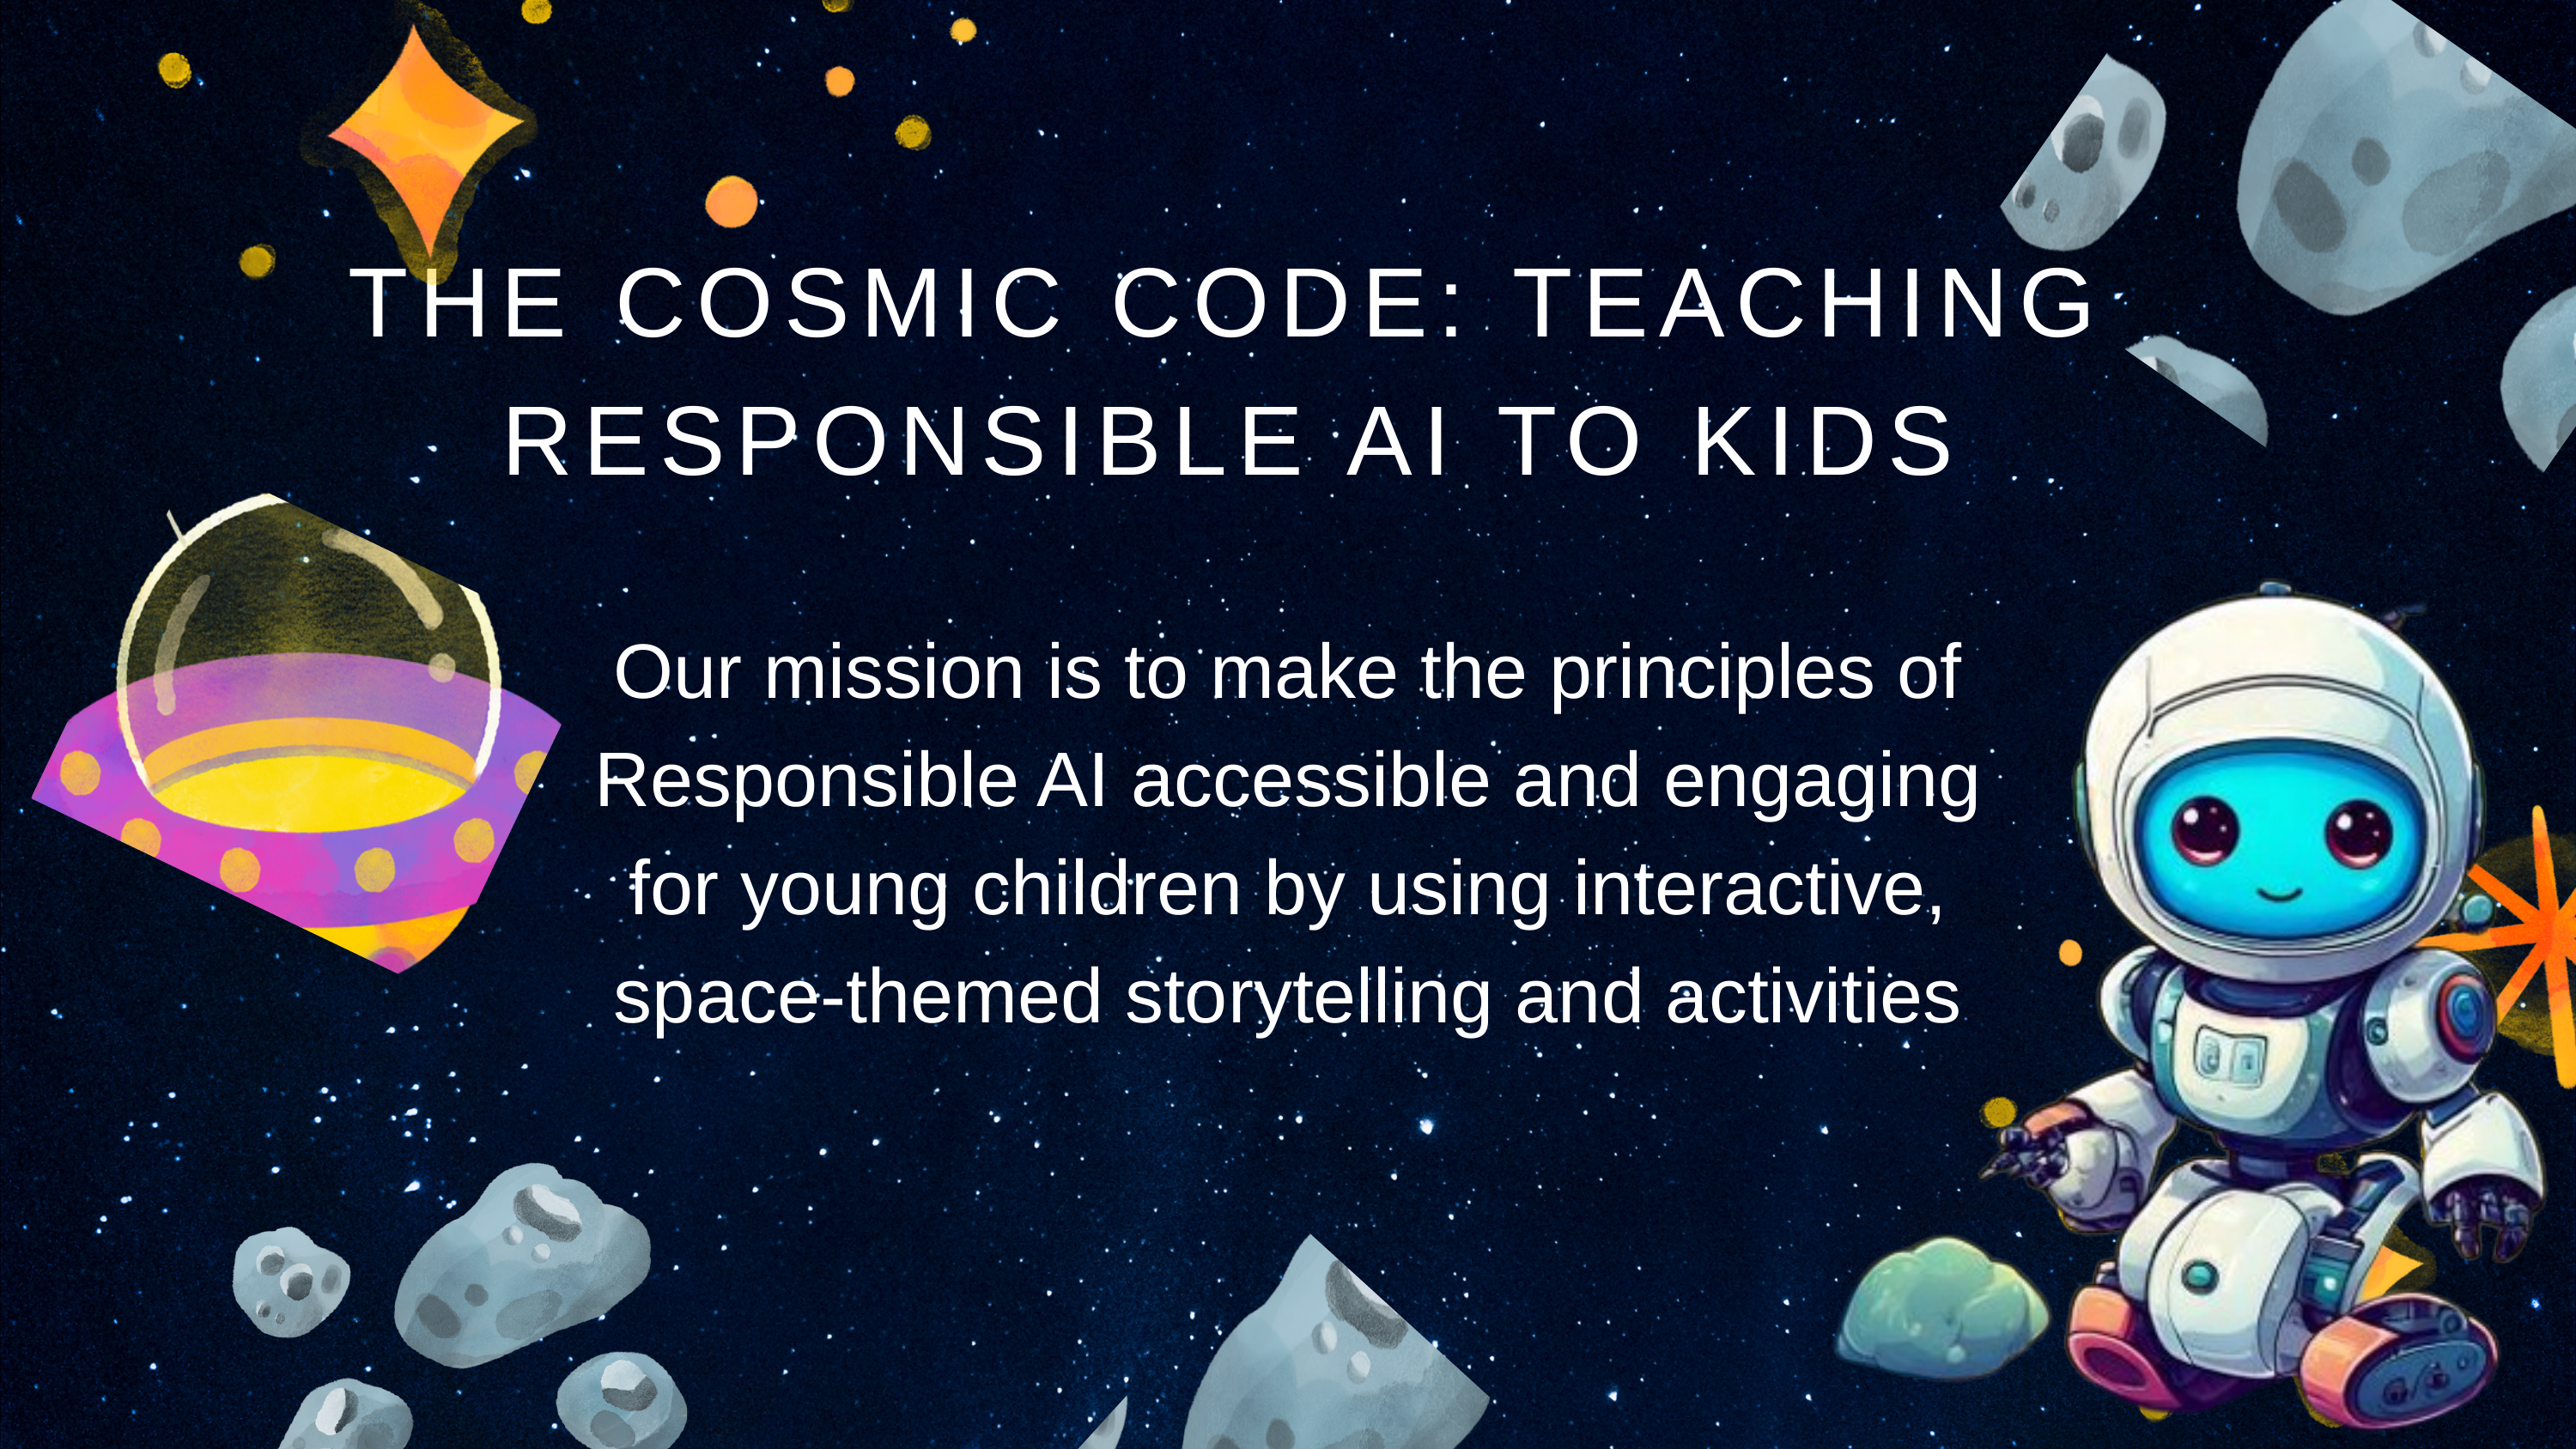

THE COSMIC CODE: TEACHING RESPONSIBLE AI TO KIDS

Our mission is to make the principles of Responsible AI accessible and engaging for young children by using interactive, space-themed storytelling and activities